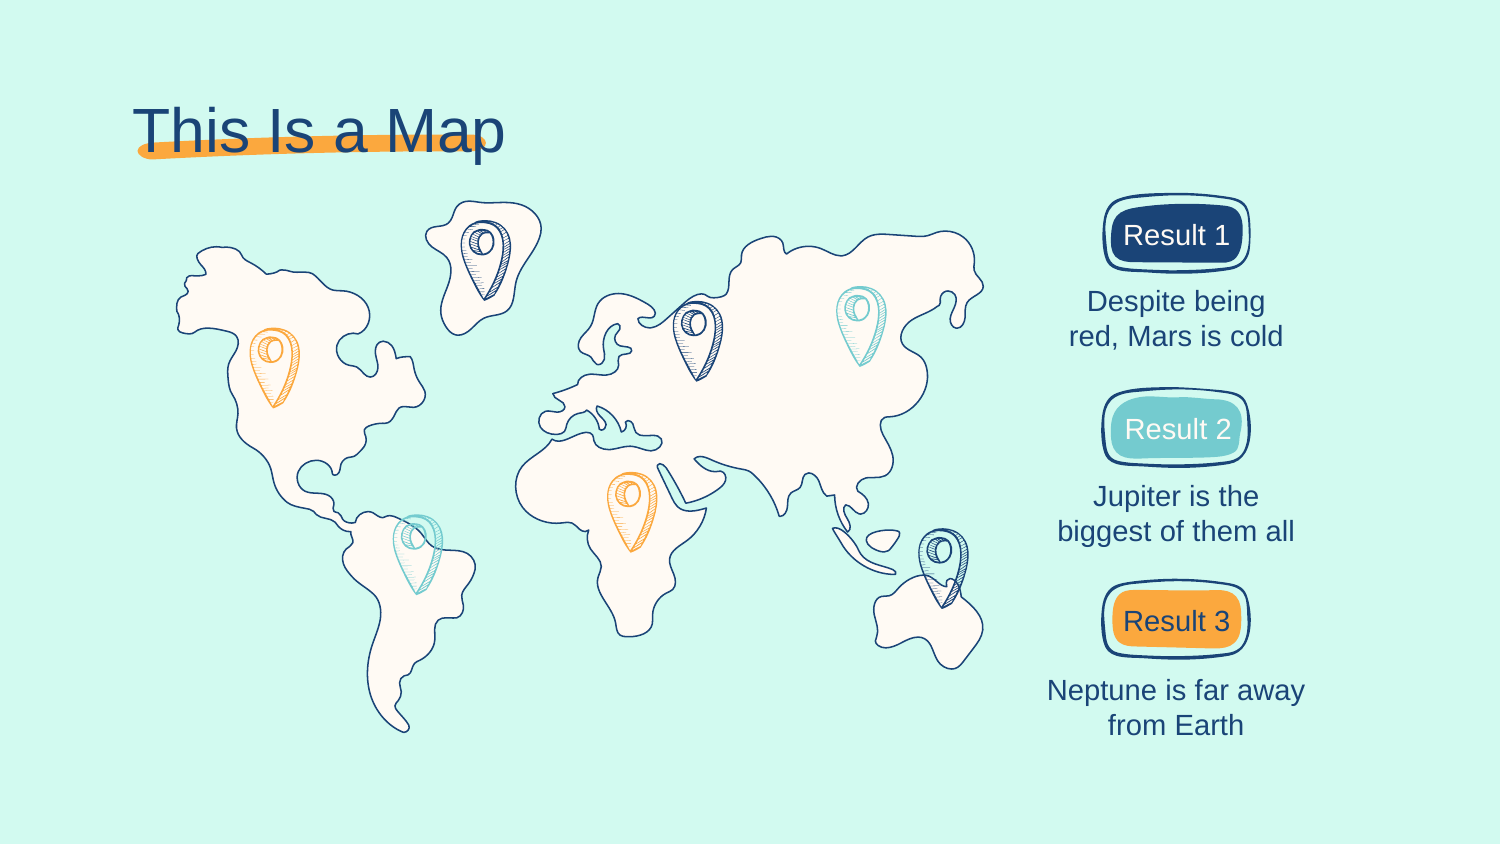

# This Is a Map

Result 1

Despite being
red, Mars is cold

Result 2
Jupiter is the biggest of them all

Result 3
Neptune is far away from Earth